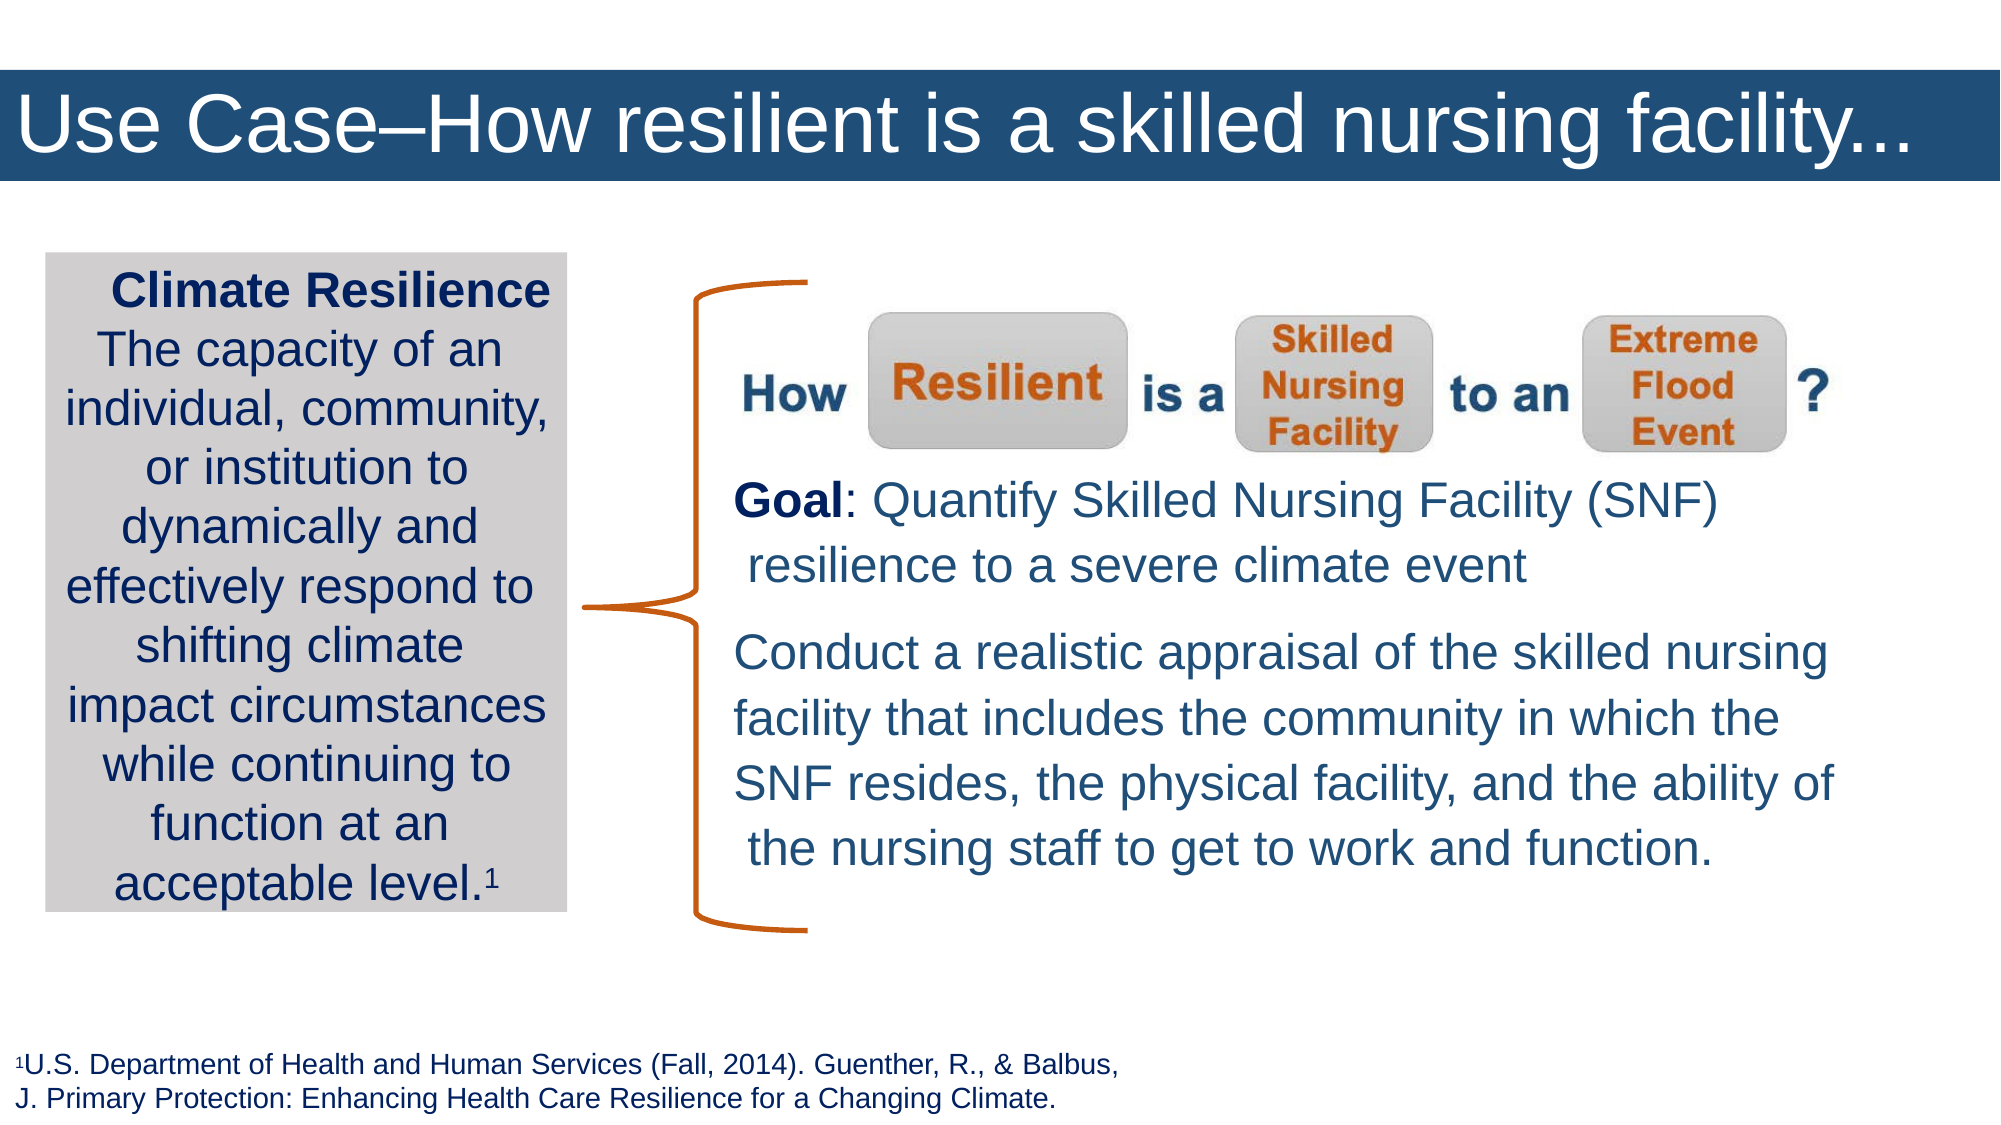

# Use Case–How resilient is a skilled nursing facility...

Climate Resilience
The capacity of an  individual, community,  or institution to  dynamically and  effectively respond to  shifting climate  impact circumstances  while continuing to  function at an  acceptable level.1

Goal: Quantify Skilled Nursing Facility (SNF)  resilience to a severe climate event
Conduct a realistic appraisal of the skilled nursing  facility that includes the community in which the  SNF resides, the physical facility, and the ability of  the nursing staff to get to work and function.
1U.S. Department of Health and Human Services (Fall, 2014). Guenther, R., & Balbus,
J. Primary Protection: Enhancing Health Care Resilience for a Changing Climate.